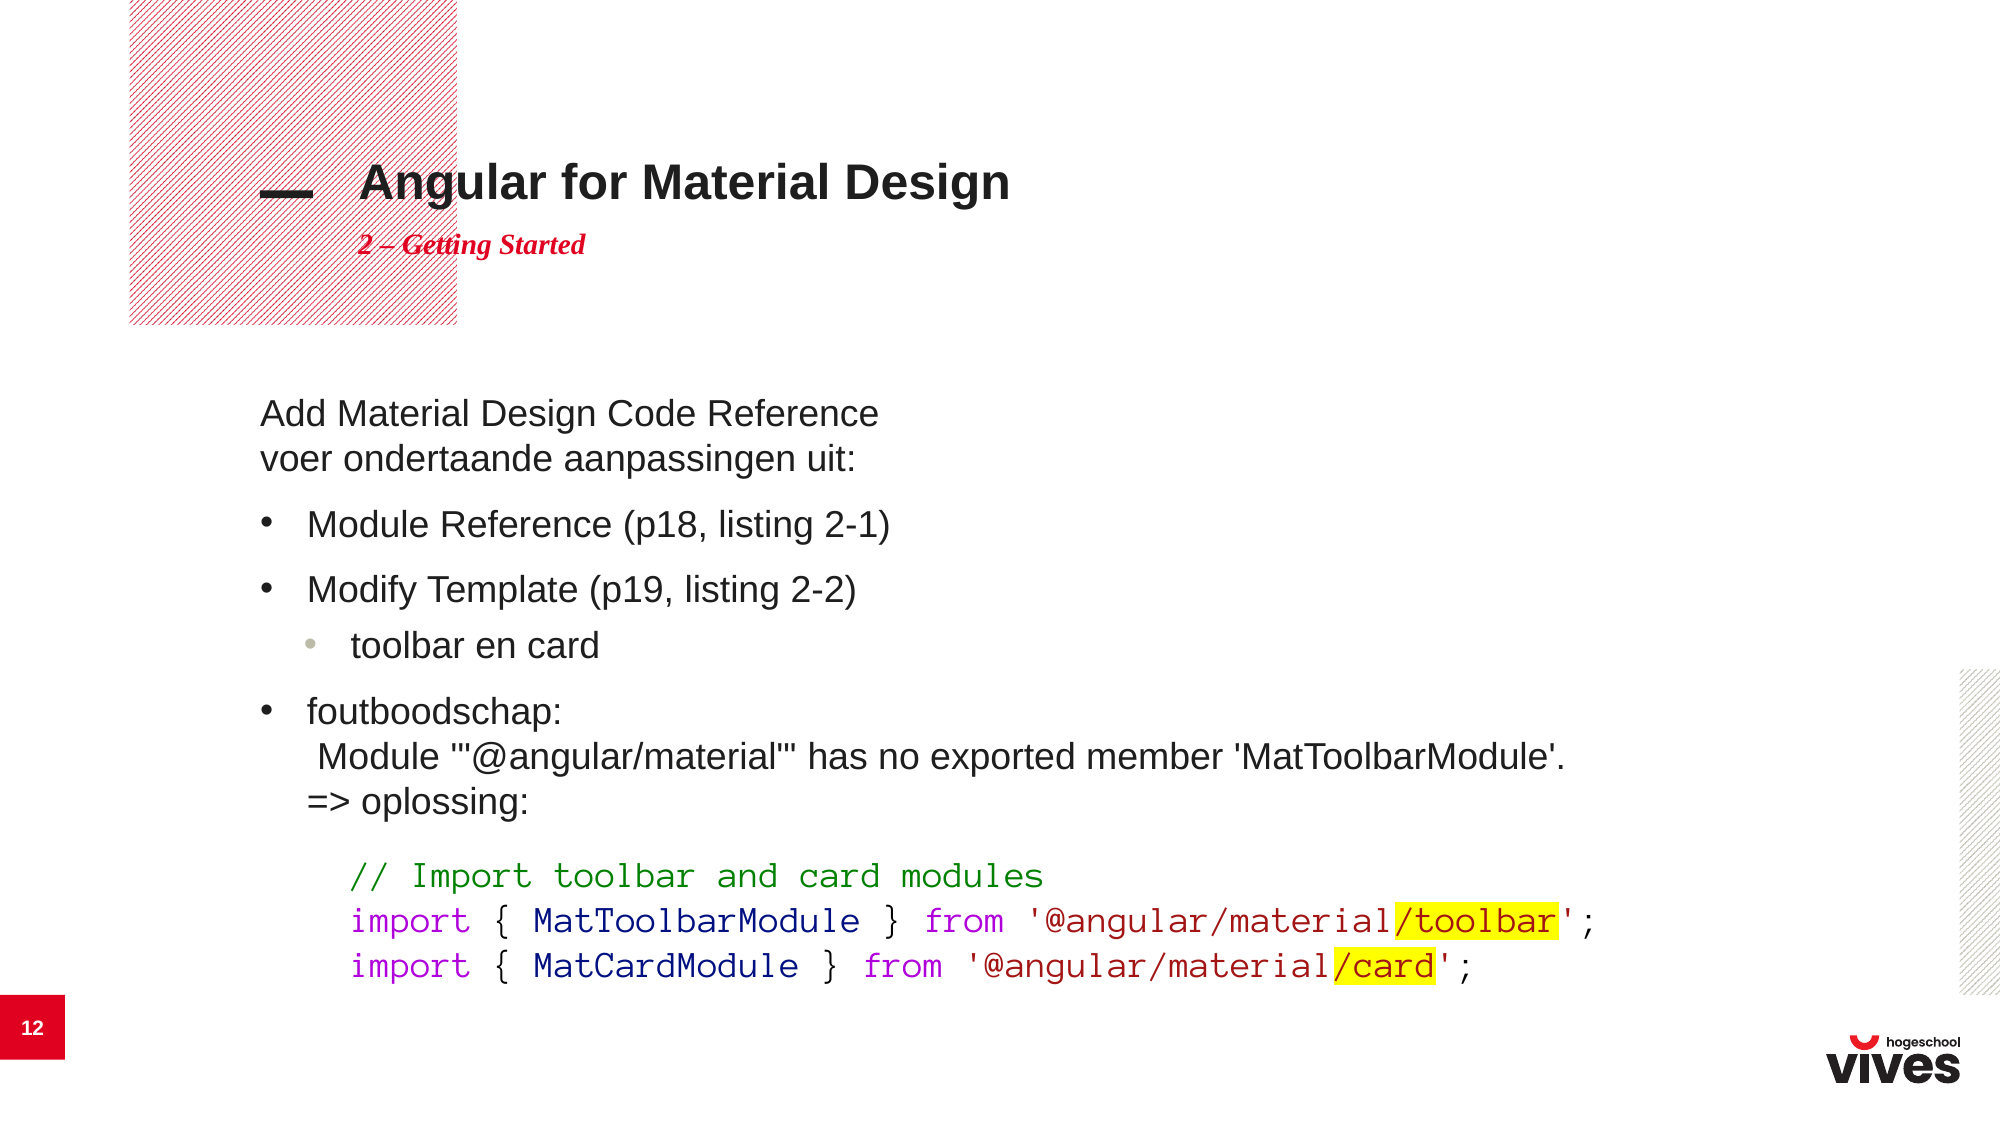

# Angular for Material Design
2 – Getting Started
Add Material Design Code Reference
voer ondertaande aanpassingen uit:
Module Reference (p18, listing 2-1)
Modify Template (p19, listing 2-2)
toolbar en card
foutboodschap:
 Module '"@angular/material"' has no exported member 'MatToolbarModule'.
=> oplossing:

// Import toolbar and card modules
import { MatToolbarModule } from '@angular/material/toolbar';
import { MatCardModule } from '@angular/material/card';